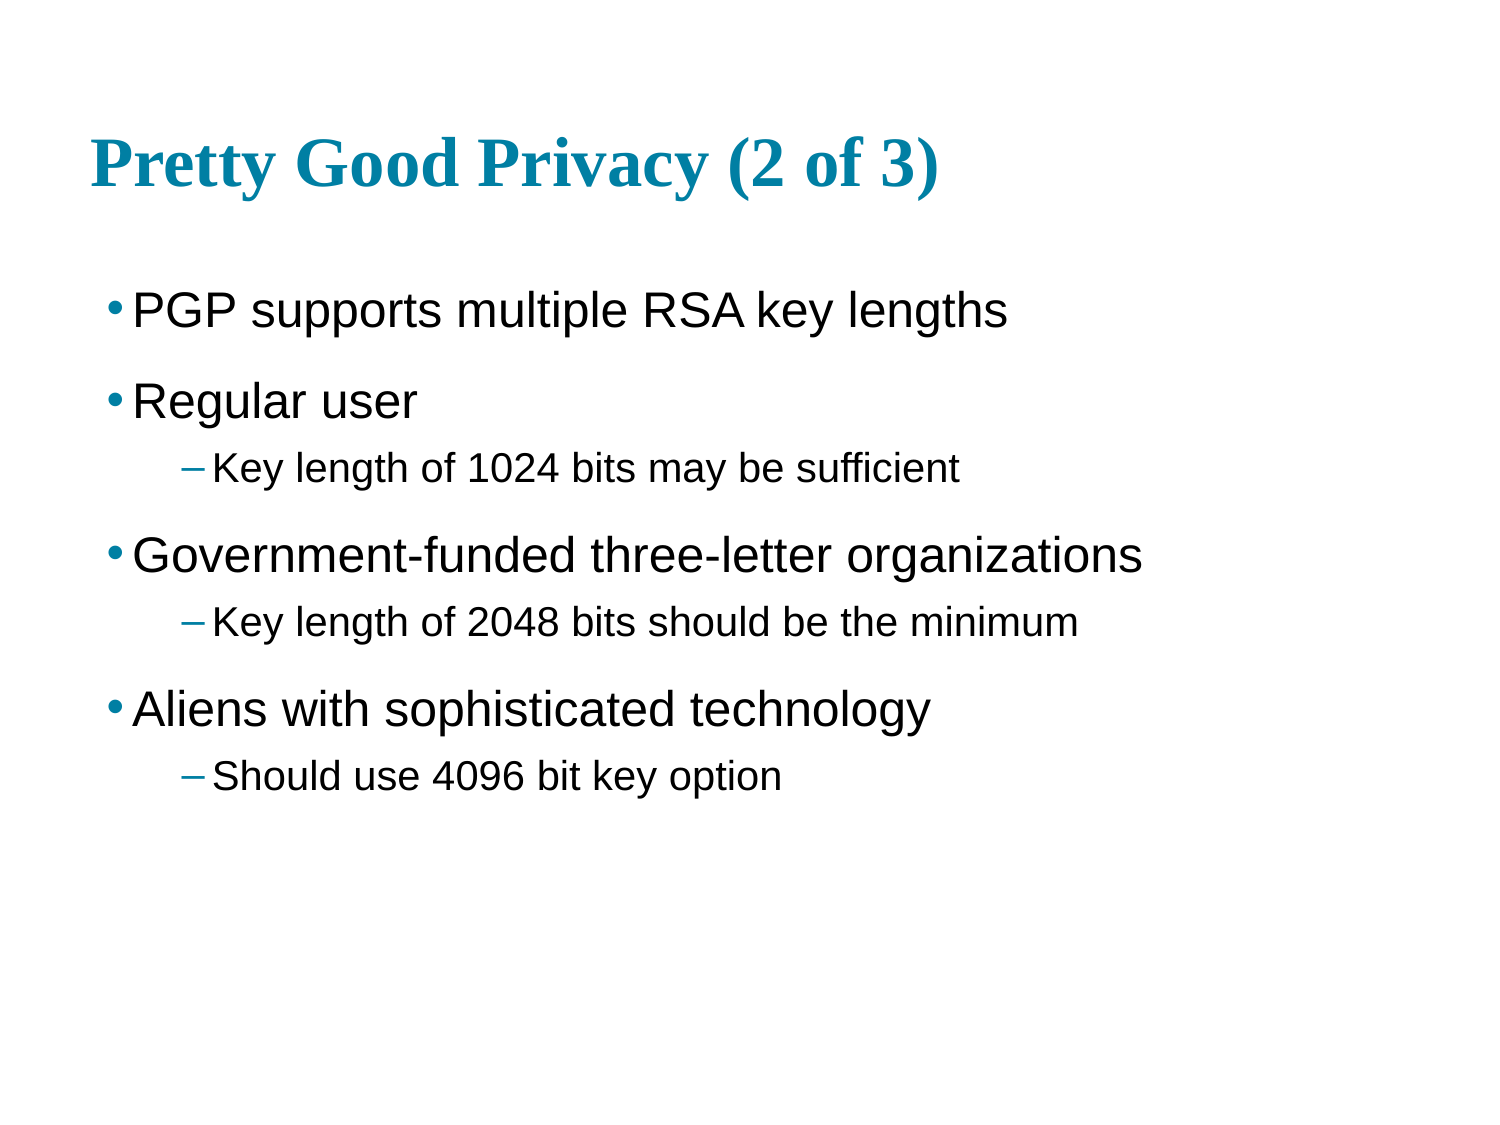

# Pretty Good Privacy (2 of 3)
PGP supports multiple RSA key lengths
Regular user
Key length of 1024 bits may be sufficient
Government-funded three-letter organizations
Key length of 2048 bits should be the minimum
Aliens with sophisticated technology
Should use 4096 bit key option